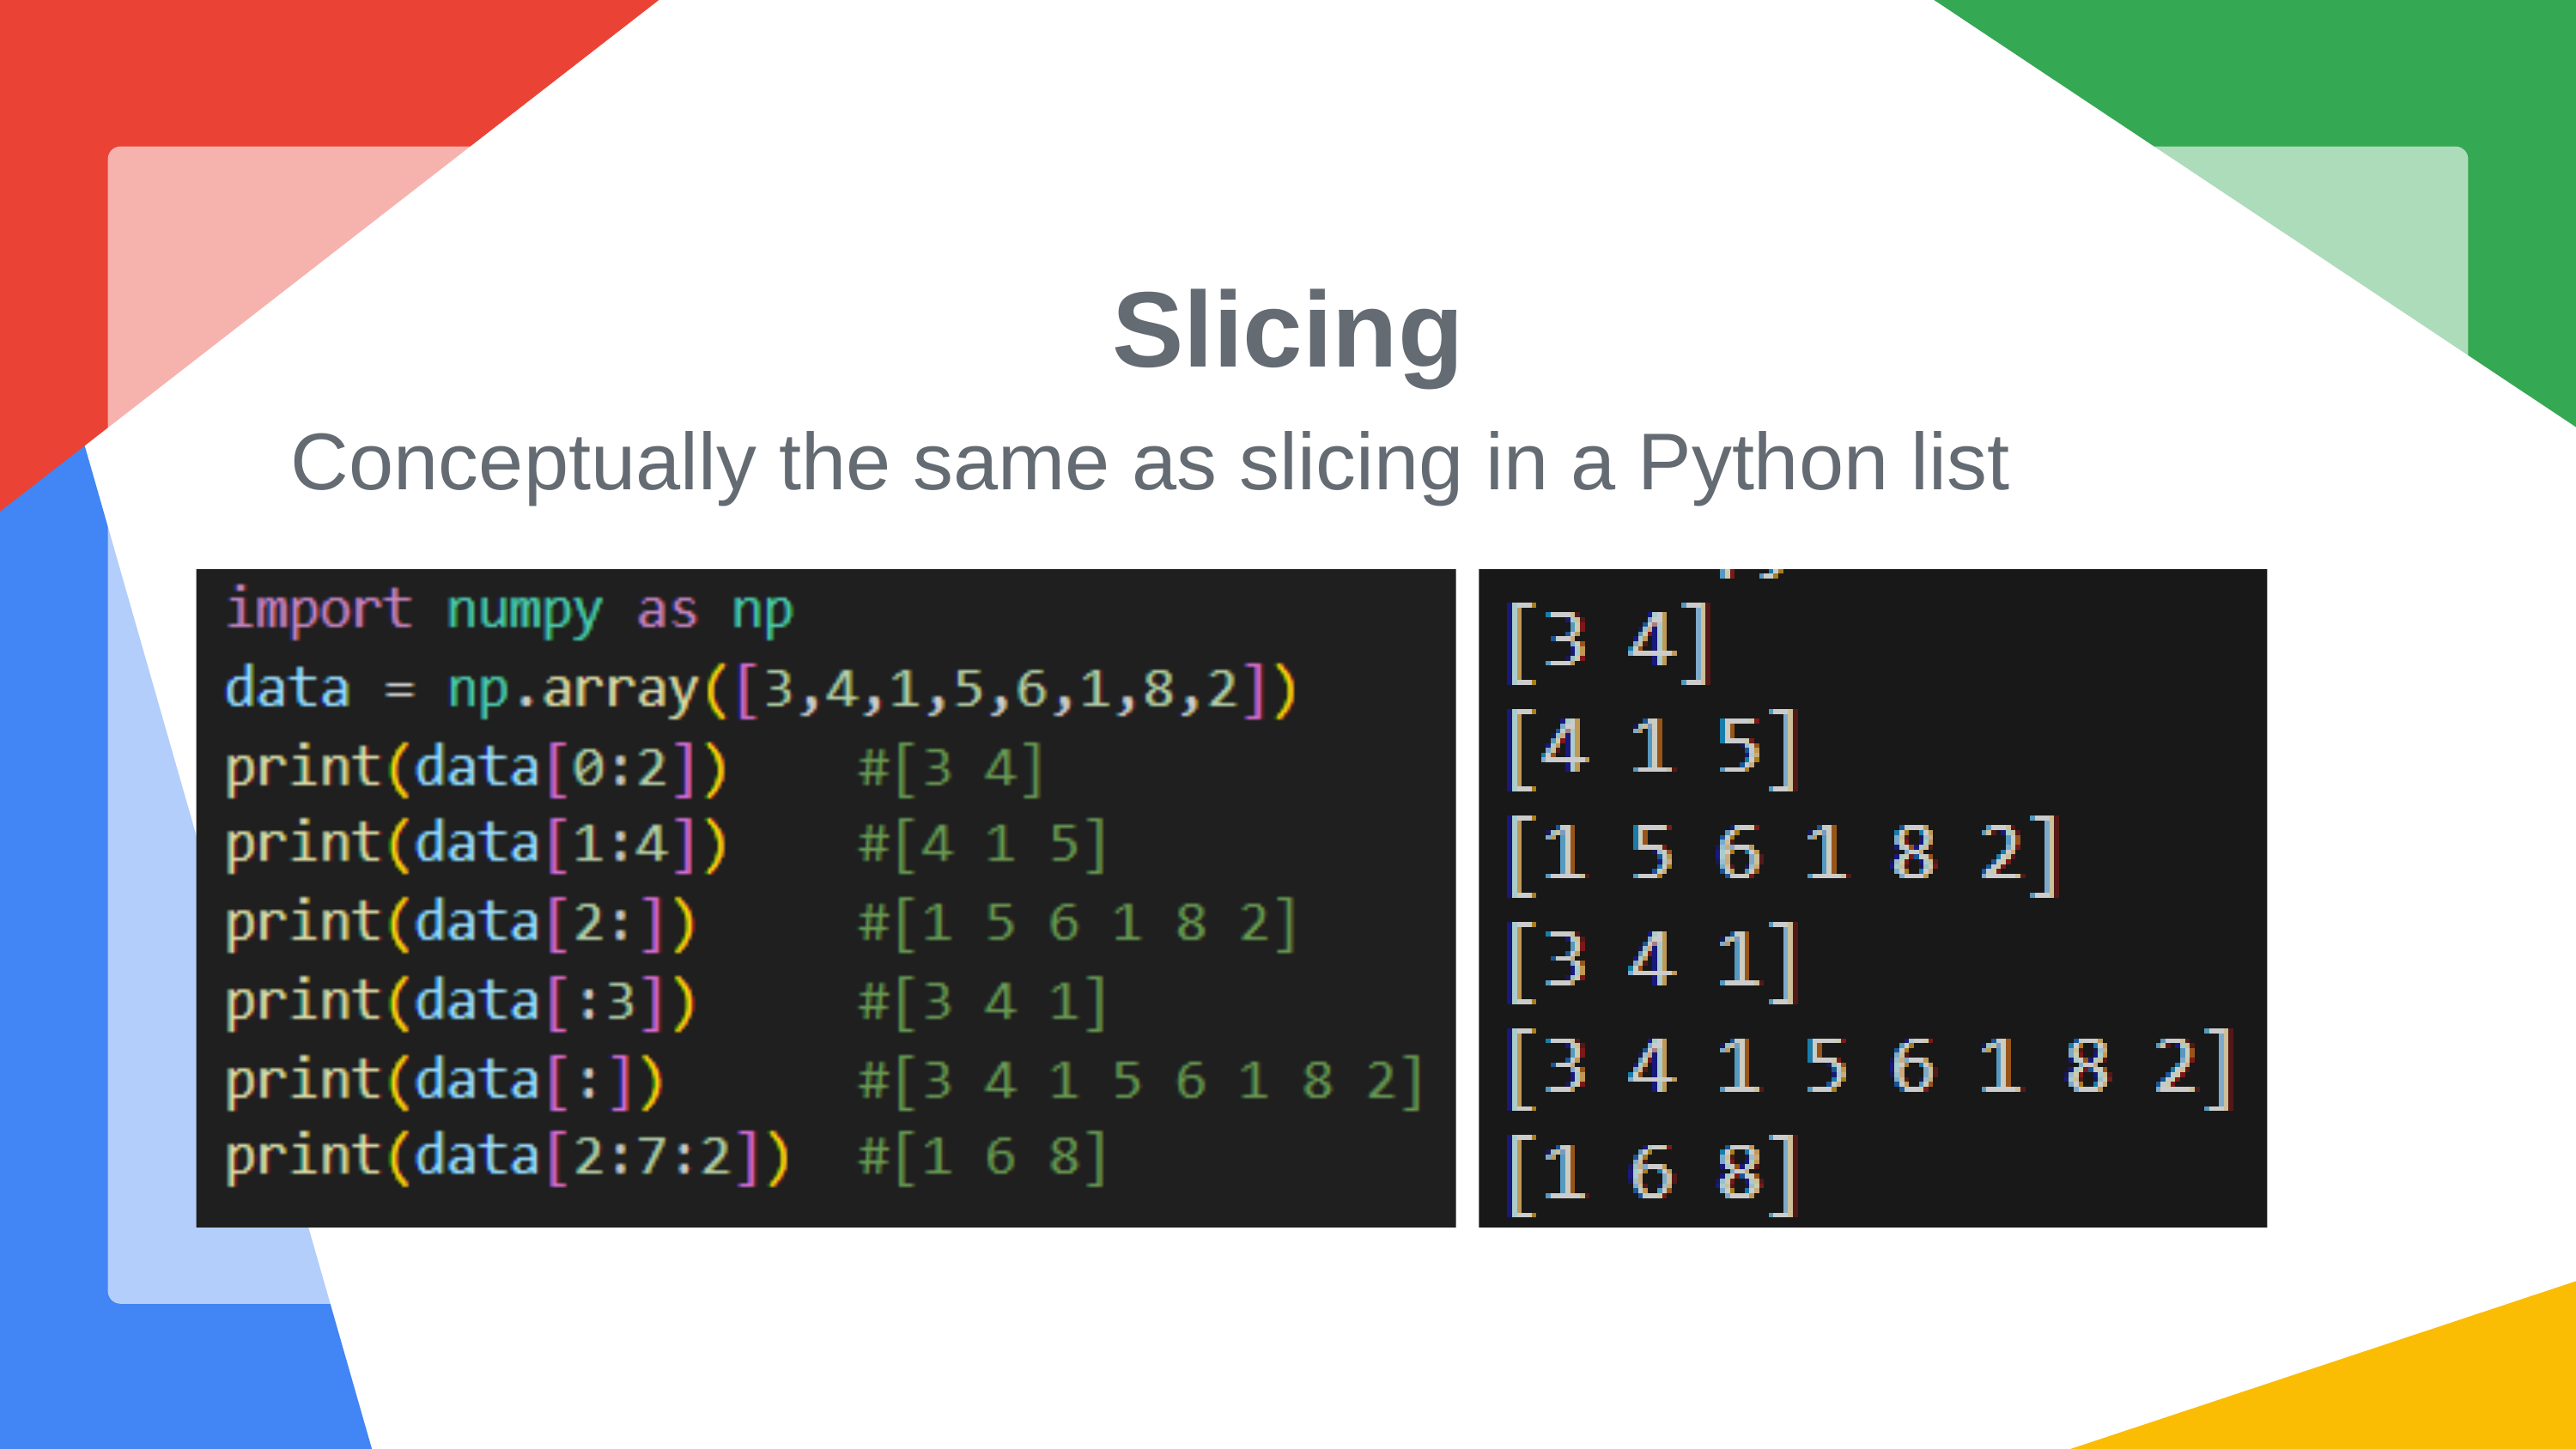

Slicing
Conceptually the same as slicing in a Python list